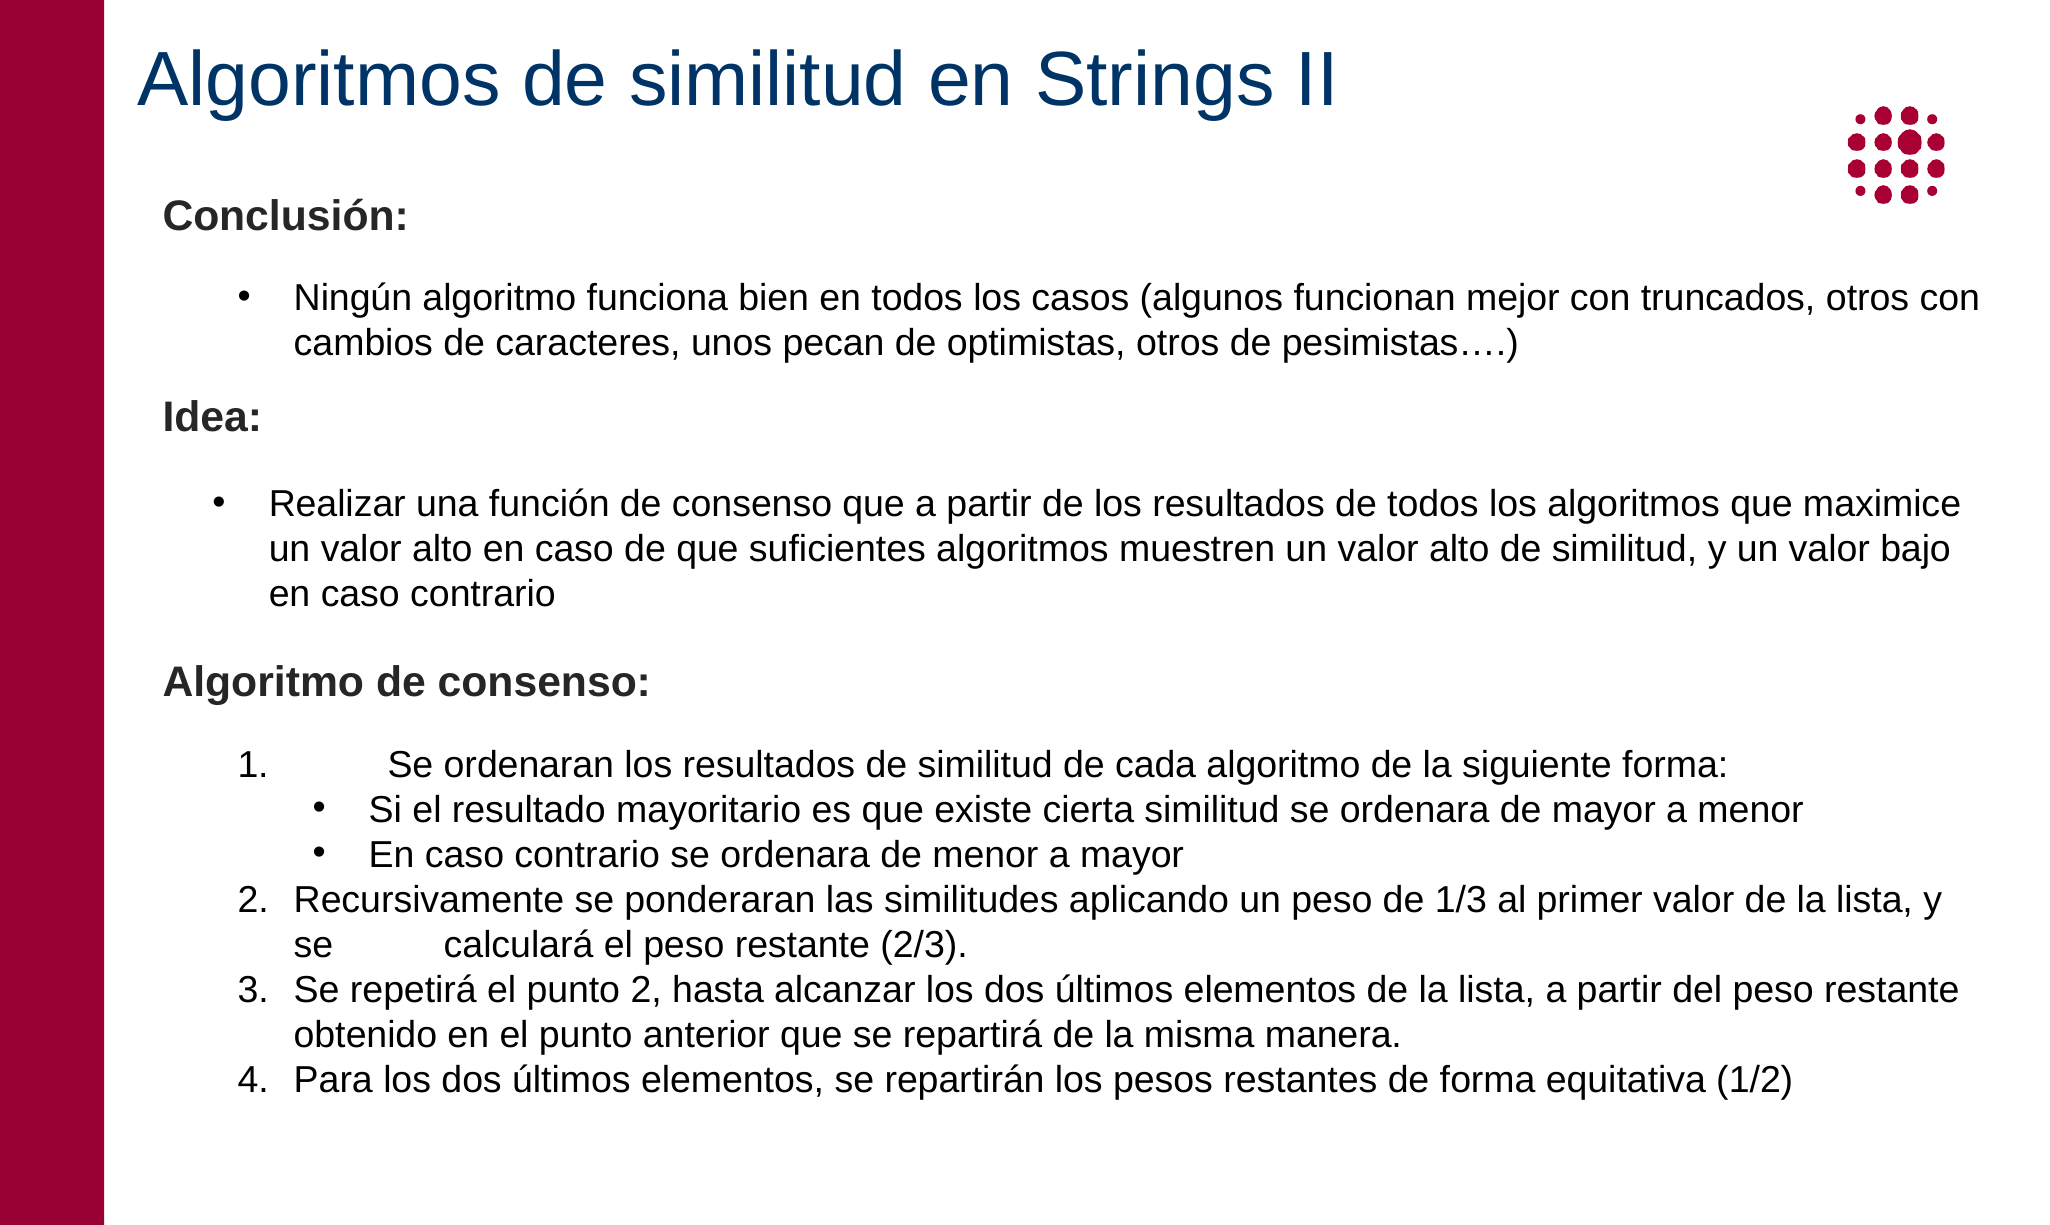

# Algoritmos de similitud en Strings II
Conclusión:
Ningún algoritmo funciona bien en todos los casos (algunos funcionan mejor con truncados, otros con cambios de caracteres, unos pecan de optimistas, otros de pesimistas….)

Idea:
Realizar una función de consenso que a partir de los resultados de todos los algoritmos que maximice un valor alto en caso de que suficientes algoritmos muestren un valor alto de similitud, y un valor bajo en caso contrario
Algoritmo de consenso:
1.	Se ordenaran los resultados de similitud de cada algoritmo de la siguiente forma:
Si el resultado mayoritario es que existe cierta similitud se ordenara de mayor a menor
En caso contrario se ordenara de menor a mayor
Recursivamente se ponderaran las similitudes aplicando un peso de 1/3 al primer valor de la lista, y se 	calculará el peso restante (2/3).
Se repetirá el punto 2, hasta alcanzar los dos últimos elementos de la lista, a partir del peso restante obtenido en el punto anterior que se repartirá de la misma manera.
Para los dos últimos elementos, se repartirán los pesos restantes de forma equitativa (1/2)